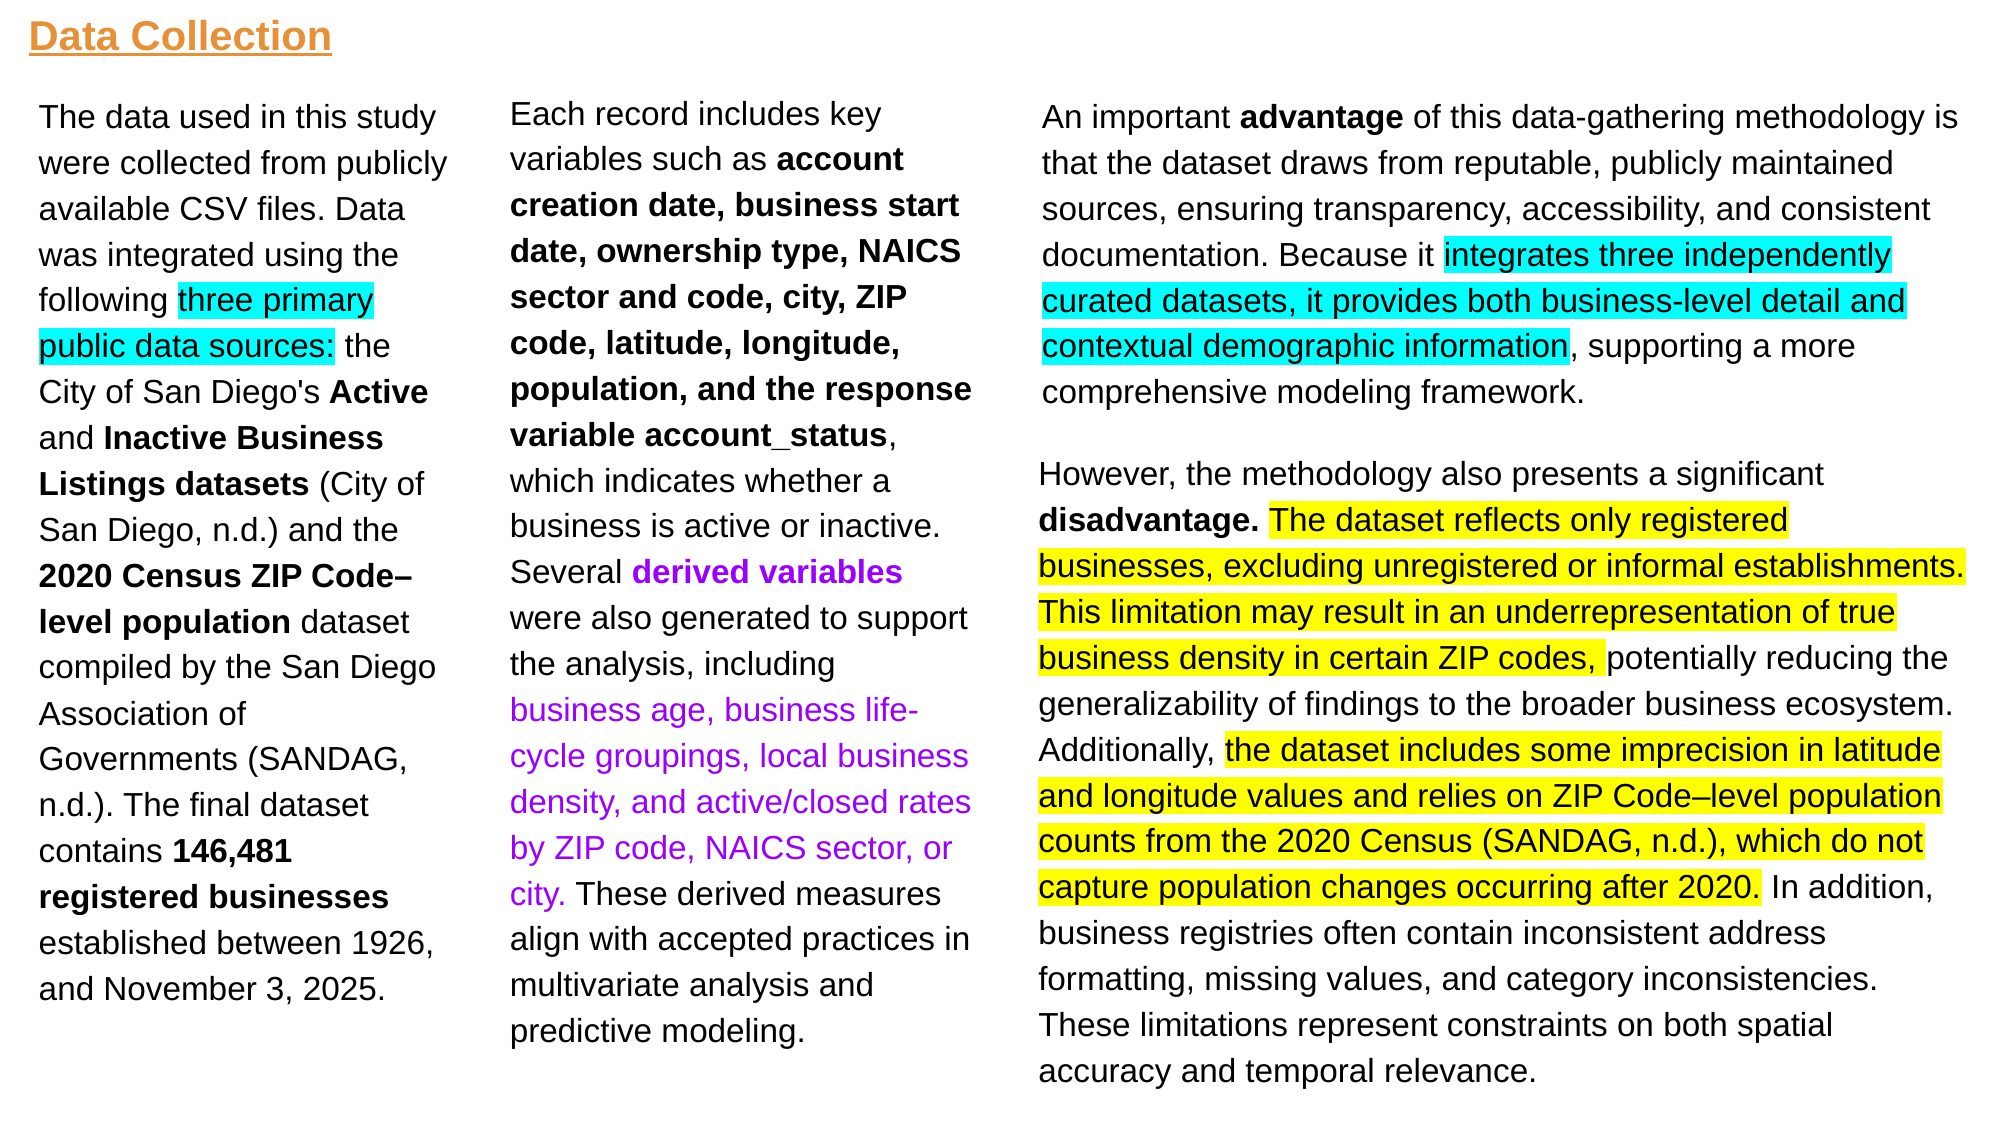

Data Collection
Each record includes key variables such as account creation date, business start date, ownership type, NAICS sector and code, city, ZIP code, latitude, longitude, population, and the response variable account_status, which indicates whether a business is active or inactive. Several derived variables were also generated to support the analysis, including business age, business life-cycle groupings, local business density, and active/closed rates by ZIP code, NAICS sector, or city. These derived measures align with accepted practices in multivariate analysis and predictive modeling.
The data used in this study were collected from publicly available CSV files. Data was integrated using the following three primary public data sources: the City of San Diego's Active and Inactive Business Listings datasets (City of San Diego, n.d.) and the 2020 Census ZIP Code–level population dataset compiled by the San Diego Association of Governments (SANDAG, n.d.). The final dataset contains 146,481 registered businesses established between 1926, and November 3, 2025.
An important advantage of this data-gathering methodology is that the dataset draws from reputable, publicly maintained sources, ensuring transparency, accessibility, and consistent documentation. Because it integrates three independently curated datasets, it provides both business-level detail and contextual demographic information, supporting a more comprehensive modeling framework.
However, the methodology also presents a significant disadvantage. The dataset reflects only registered businesses, excluding unregistered or informal establishments. This limitation may result in an underrepresentation of true business density in certain ZIP codes, potentially reducing the generalizability of findings to the broader business ecosystem. Additionally, the dataset includes some imprecision in latitude and longitude values and relies on ZIP Code–level population counts from the 2020 Census (SANDAG, n.d.), which do not capture population changes occurring after 2020. In addition, business registries often contain inconsistent address formatting, missing values, and category inconsistencies. These limitations represent constraints on both spatial accuracy and temporal relevance.